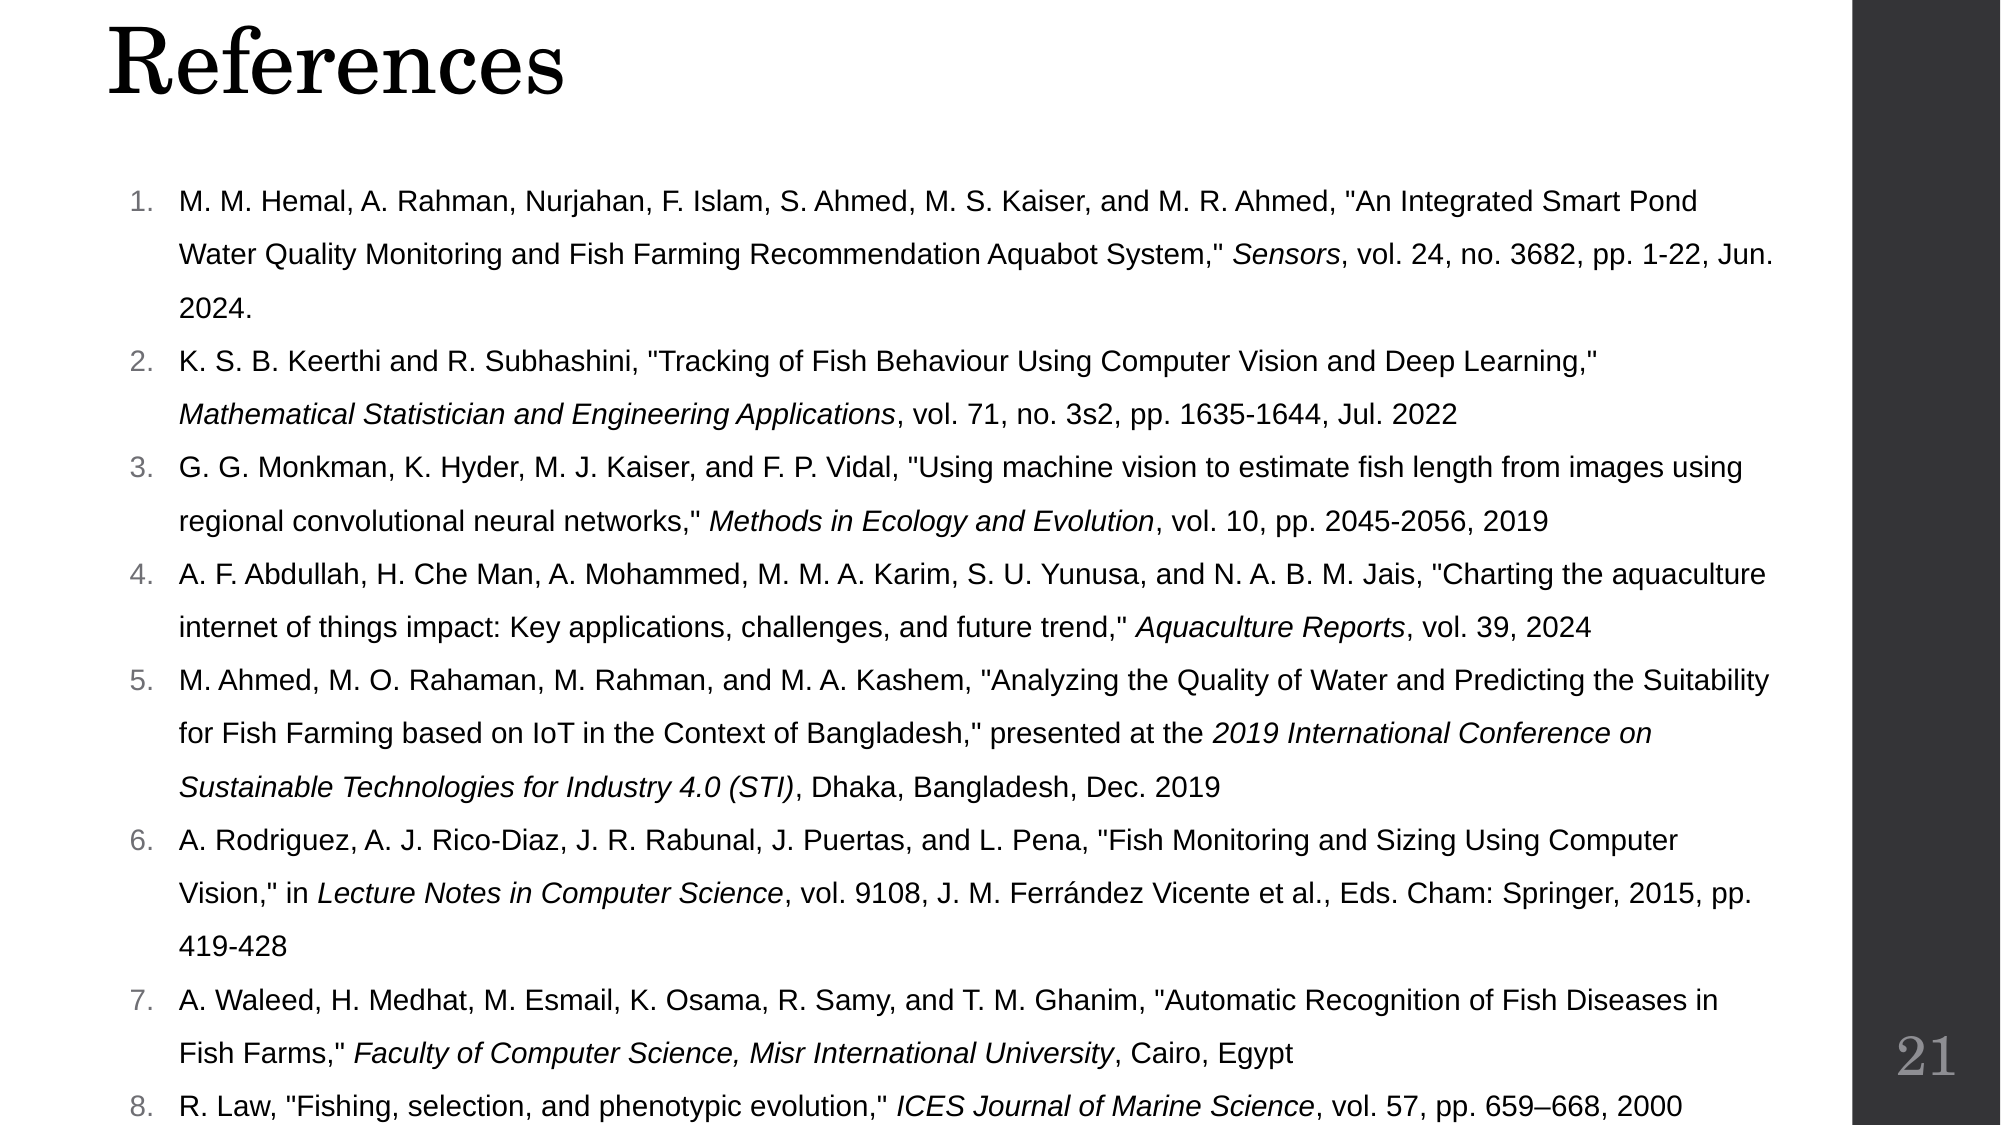

# References
M. M. Hemal, A. Rahman, Nurjahan, F. Islam, S. Ahmed, M. S. Kaiser, and M. R. Ahmed, "An Integrated Smart Pond Water Quality Monitoring and Fish Farming Recommendation Aquabot System," Sensors, vol. 24, no. 3682, pp. 1-22, Jun. 2024.
K. S. B. Keerthi and R. Subhashini, "Tracking of Fish Behaviour Using Computer Vision and Deep Learning," Mathematical Statistician and Engineering Applications, vol. 71, no. 3s2, pp. 1635-1644, Jul. 2022​
G. G. Monkman, K. Hyder, M. J. Kaiser, and F. P. Vidal, "Using machine vision to estimate fish length from images using regional convolutional neural networks," Methods in Ecology and Evolution, vol. 10, pp. 2045-2056, 2019​
A. F. Abdullah, H. Che Man, A. Mohammed, M. M. A. Karim, S. U. Yunusa, and N. A. B. M. Jais, "Charting the aquaculture internet of things impact: Key applications, challenges, and future trend," Aquaculture Reports, vol. 39, 2024
M. Ahmed, M. O. Rahaman, M. Rahman, and M. A. Kashem, "Analyzing the Quality of Water and Predicting the Suitability for Fish Farming based on IoT in the Context of Bangladesh," presented at the 2019 International Conference on Sustainable Technologies for Industry 4.0 (STI), Dhaka, Bangladesh, Dec. 2019​
A. Rodriguez, A. J. Rico-Diaz, J. R. Rabunal, J. Puertas, and L. Pena, "Fish Monitoring and Sizing Using Computer Vision," in Lecture Notes in Computer Science, vol. 9108, J. M. Ferrández Vicente et al., Eds. Cham: Springer, 2015, pp. 419-428
A. Waleed, H. Medhat, M. Esmail, K. Osama, R. Samy, and T. M. Ghanim, "Automatic Recognition of Fish Diseases in Fish Farms," Faculty of Computer Science, Misr International University, Cairo, Egypt​
R. Law, "Fishing, selection, and phenotypic evolution," ICES Journal of Marine Science, vol. 57, pp. 659–668, 2000

21